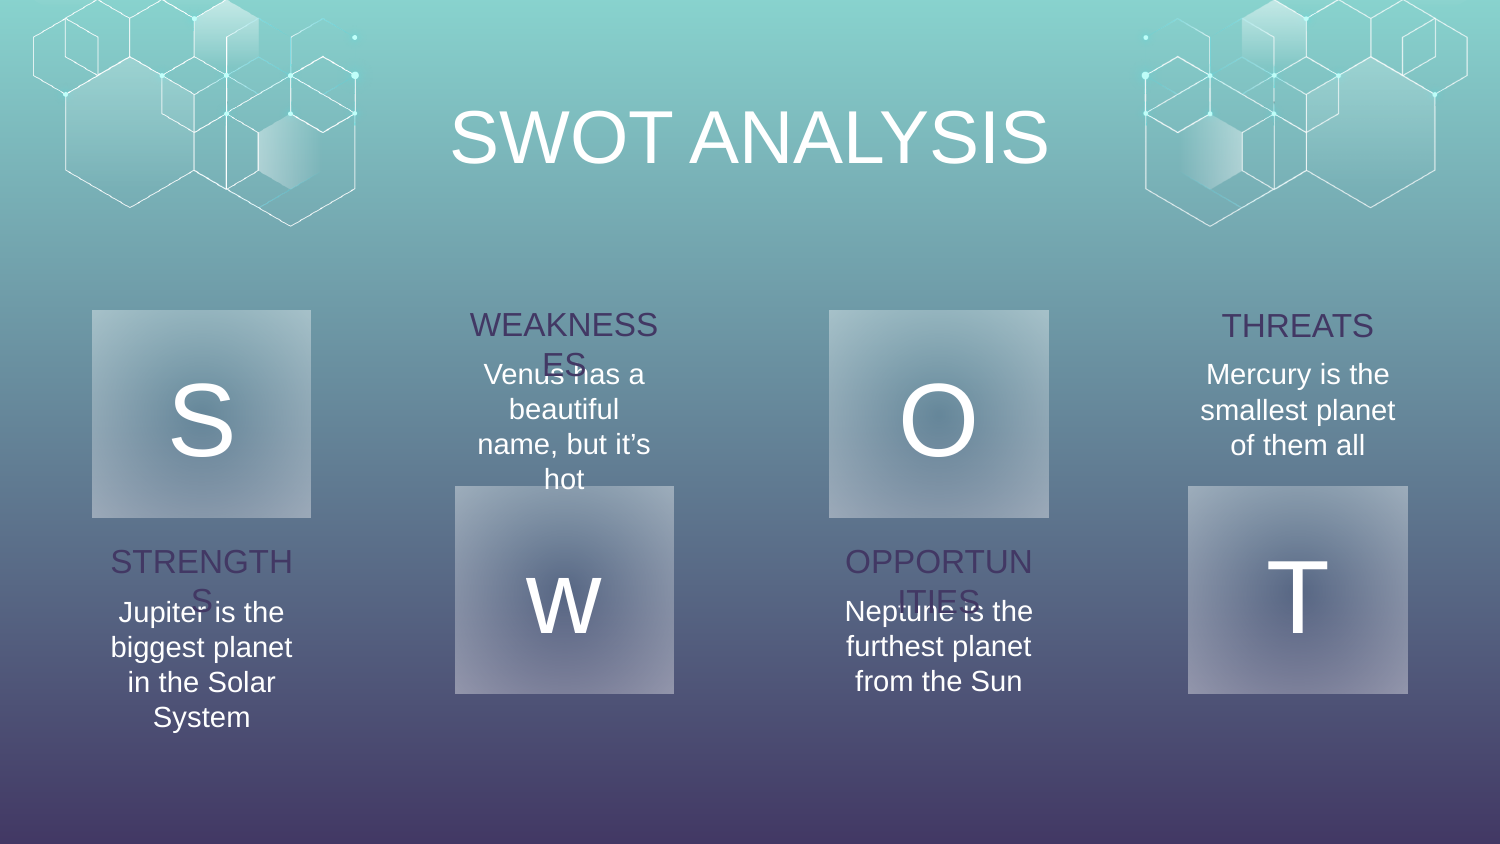

# SWOT ANALYSIS
WEAKNESSES

THREATS
S
O
Venus has a beautiful name, but it’s hot
Mercury is the smallest planet of them all
w
T
STRENGTHS
OPPORTUNITIES
Neptune is the furthest planet from the Sun
Jupiter is the biggest planet in the Solar System